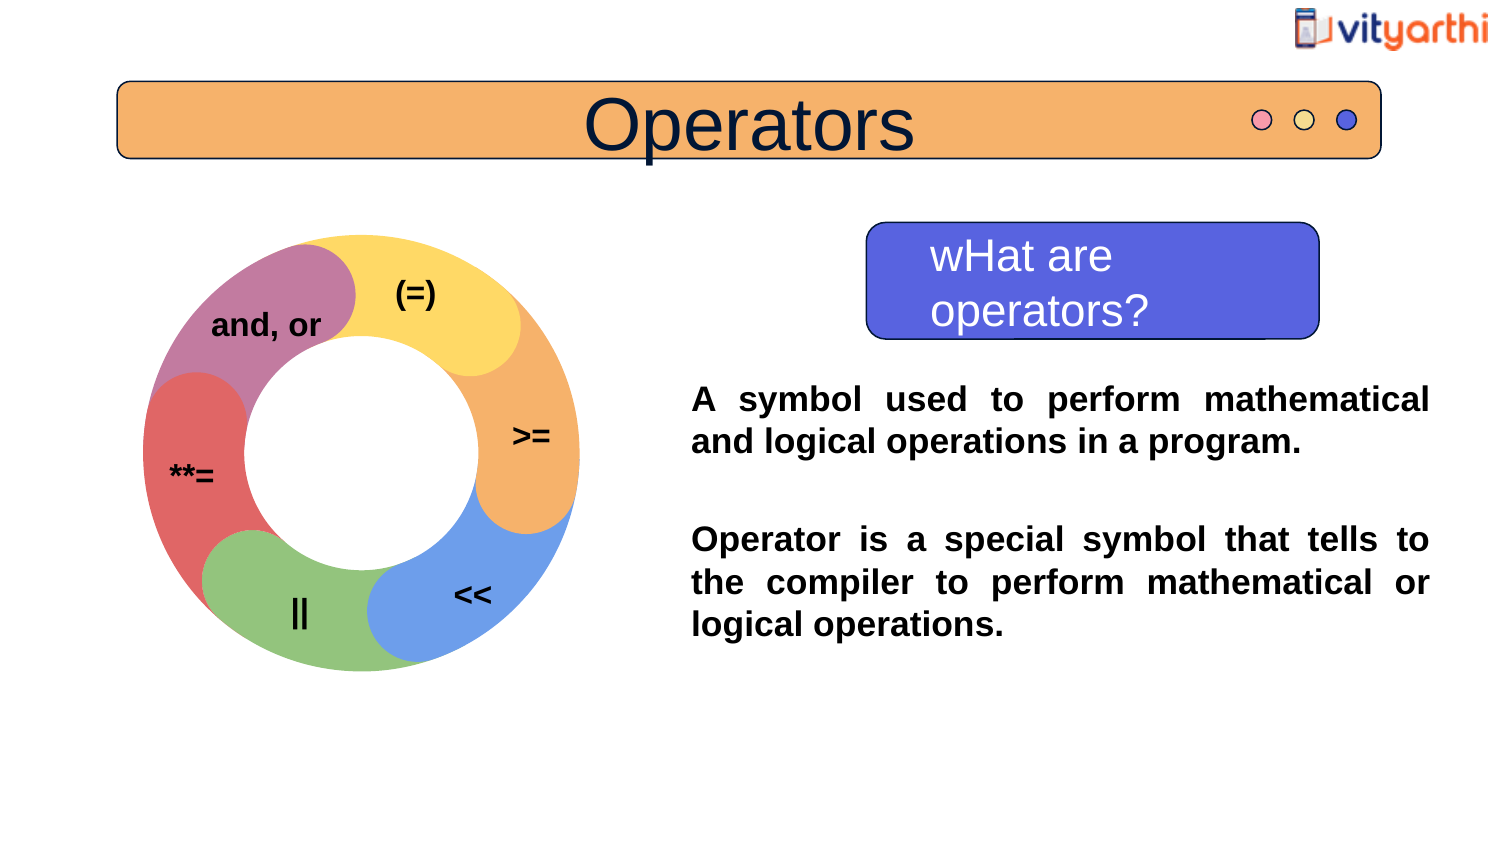

Operators

wHat are operators?
(=)
and, or
A symbol used to perform mathematical and logical operations in a program.

Operator is a special symbol that tells to the compiler to perform mathematical or logical operations.
>=
**=
<<
||